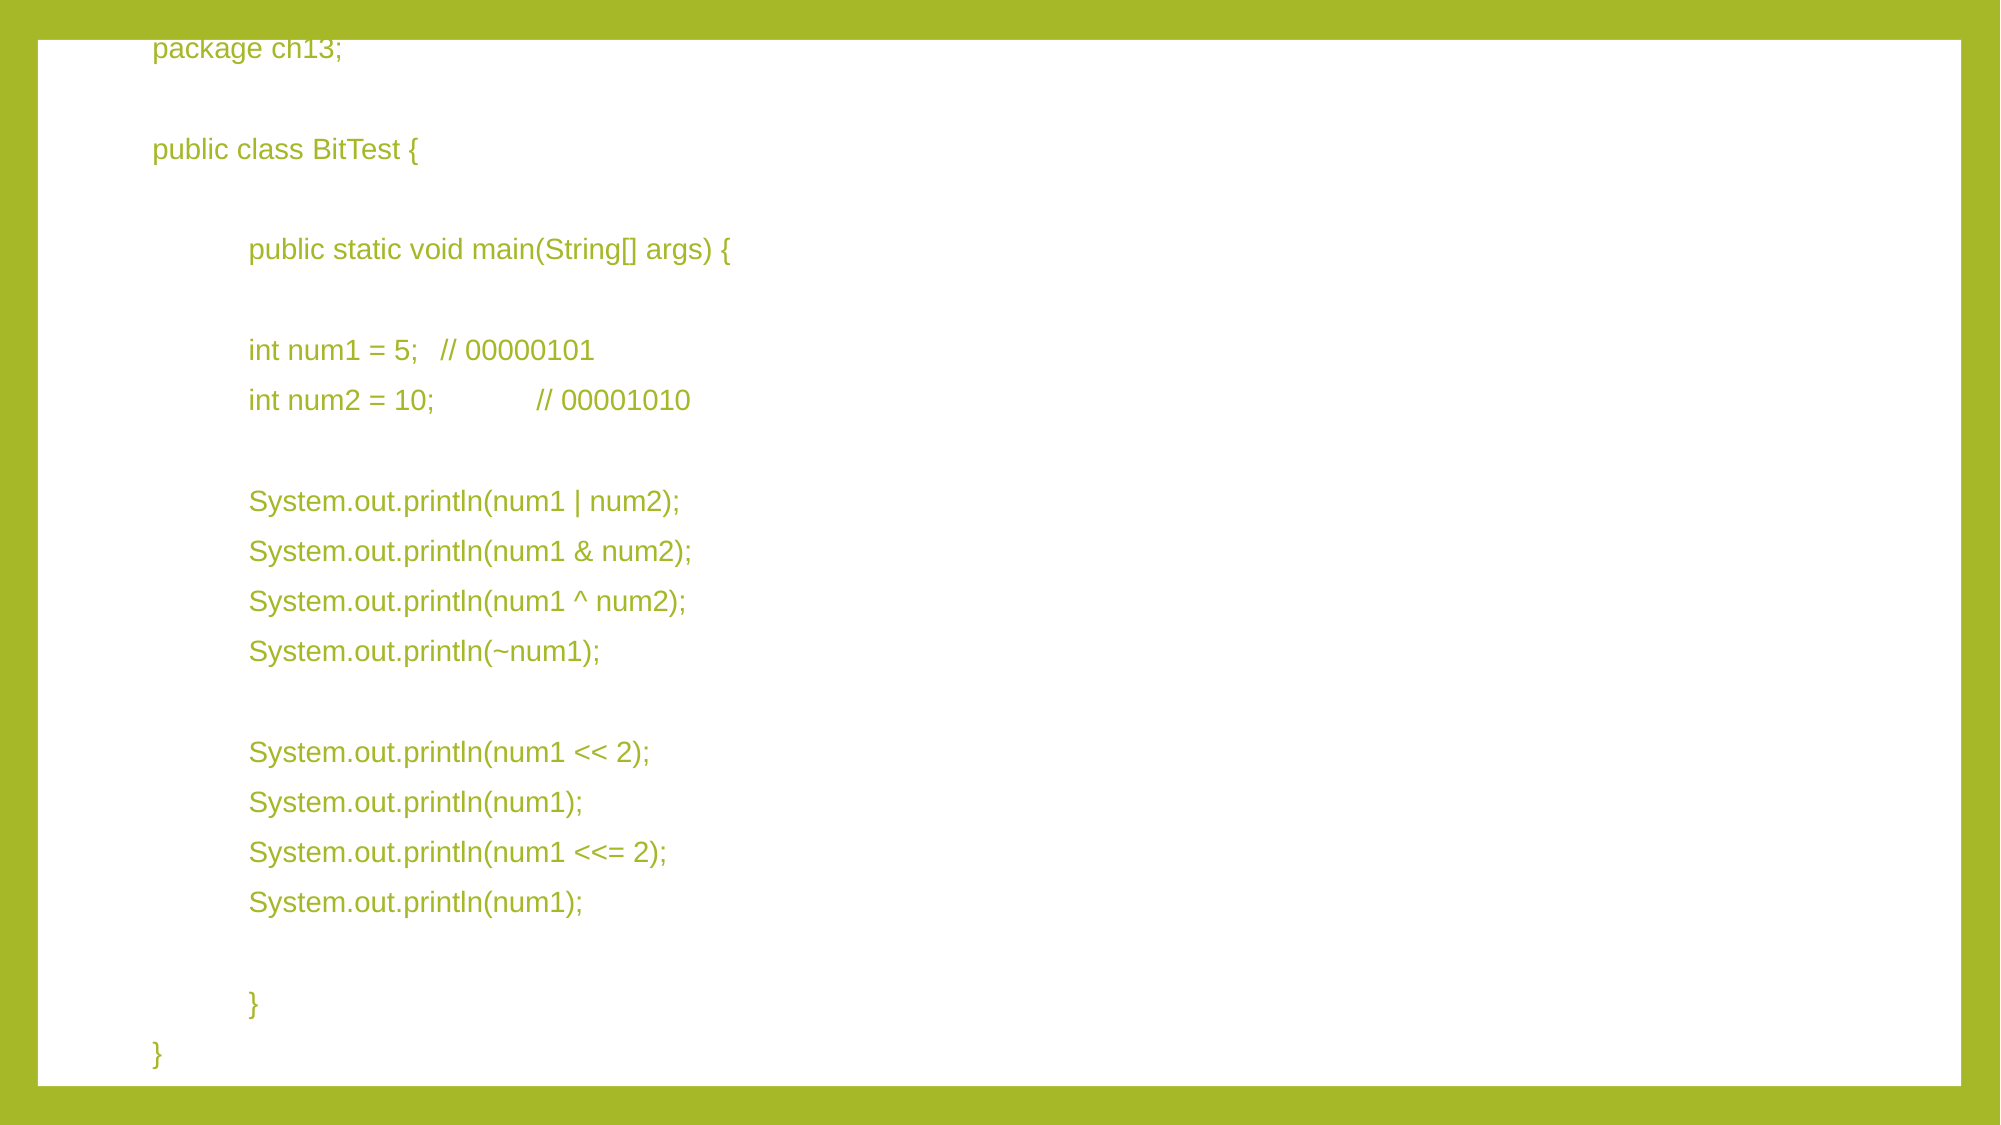

package ch13;

public class BitTest {

	public static void main(String[] args) {

		int num1 = 5;  	// 00000101
		int num2 = 10; 	// 00001010

		System.out.println(num1 | num2);
		System.out.println(num1 & num2);
		System.out.println(num1 ^ num2);
		System.out.println(~num1);

		System.out.println(num1 << 2);
		System.out.println(num1);
		System.out.println(num1 <<= 2);
		System.out.println(num1);

	}
}